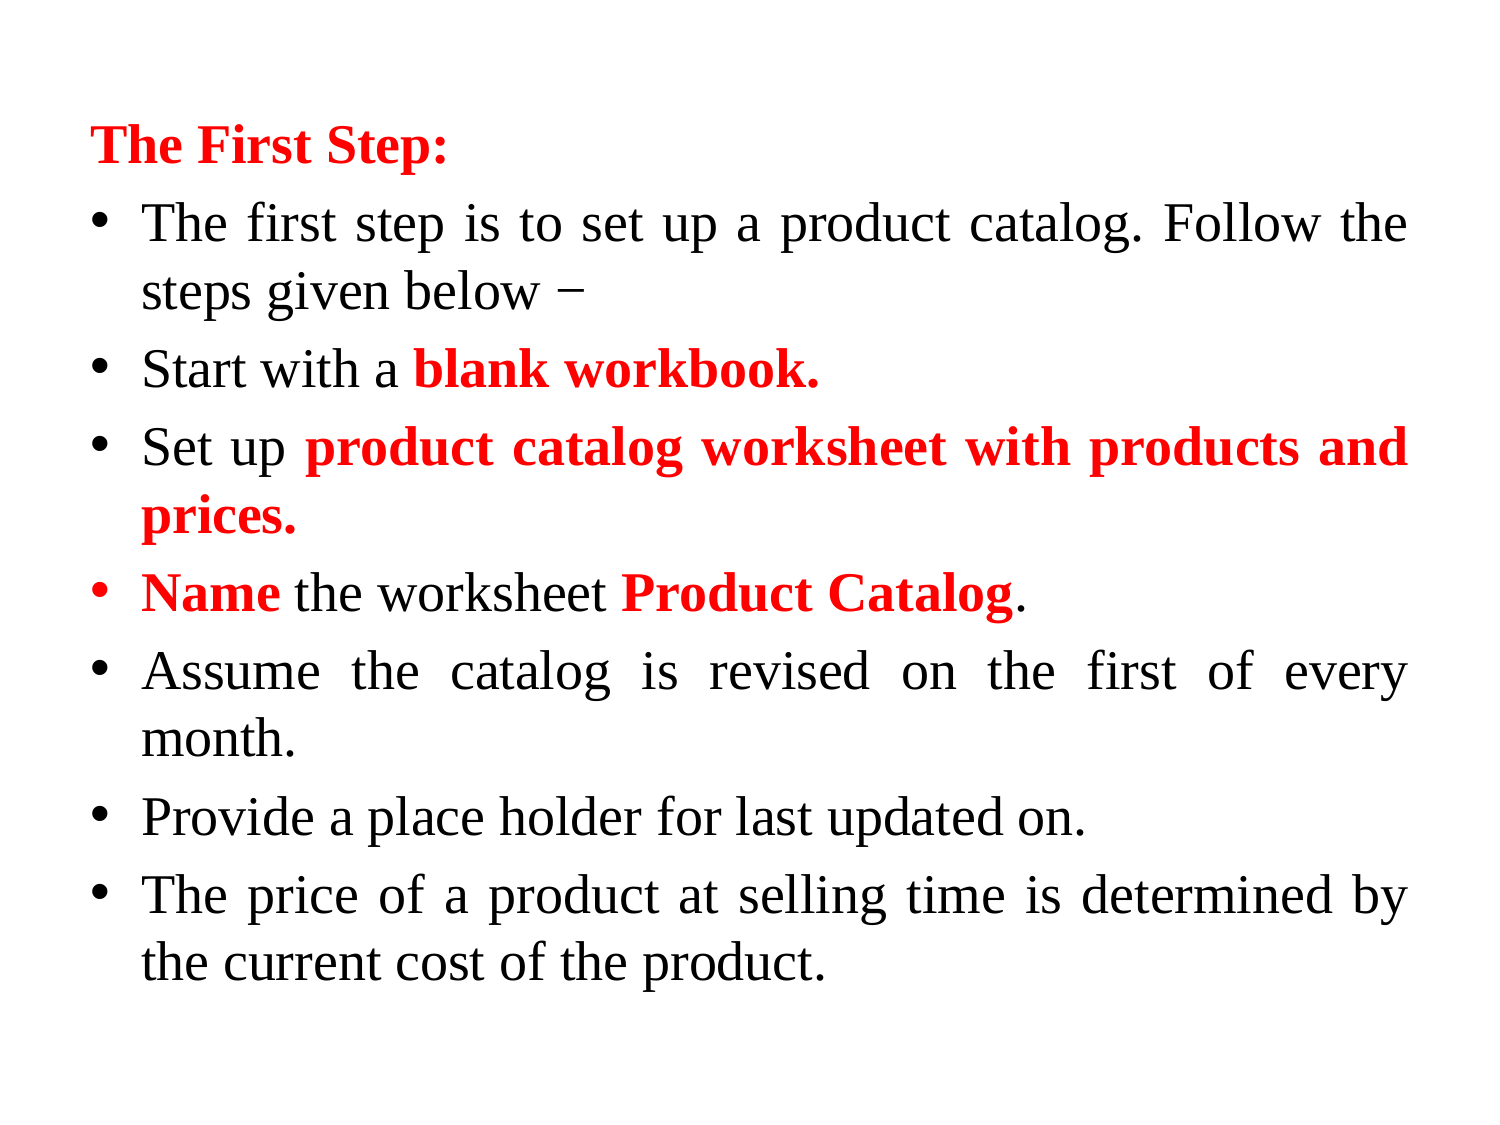

The First Step:
The first step is to set up a product catalog. Follow the steps given below −
Start with a blank workbook.
Set up product catalog worksheet with products and prices.
Name the worksheet Product Catalog.
Assume the catalog is revised on the first of every month.
Provide a place holder for last updated on.
The price of a product at selling time is determined by the current cost of the product.